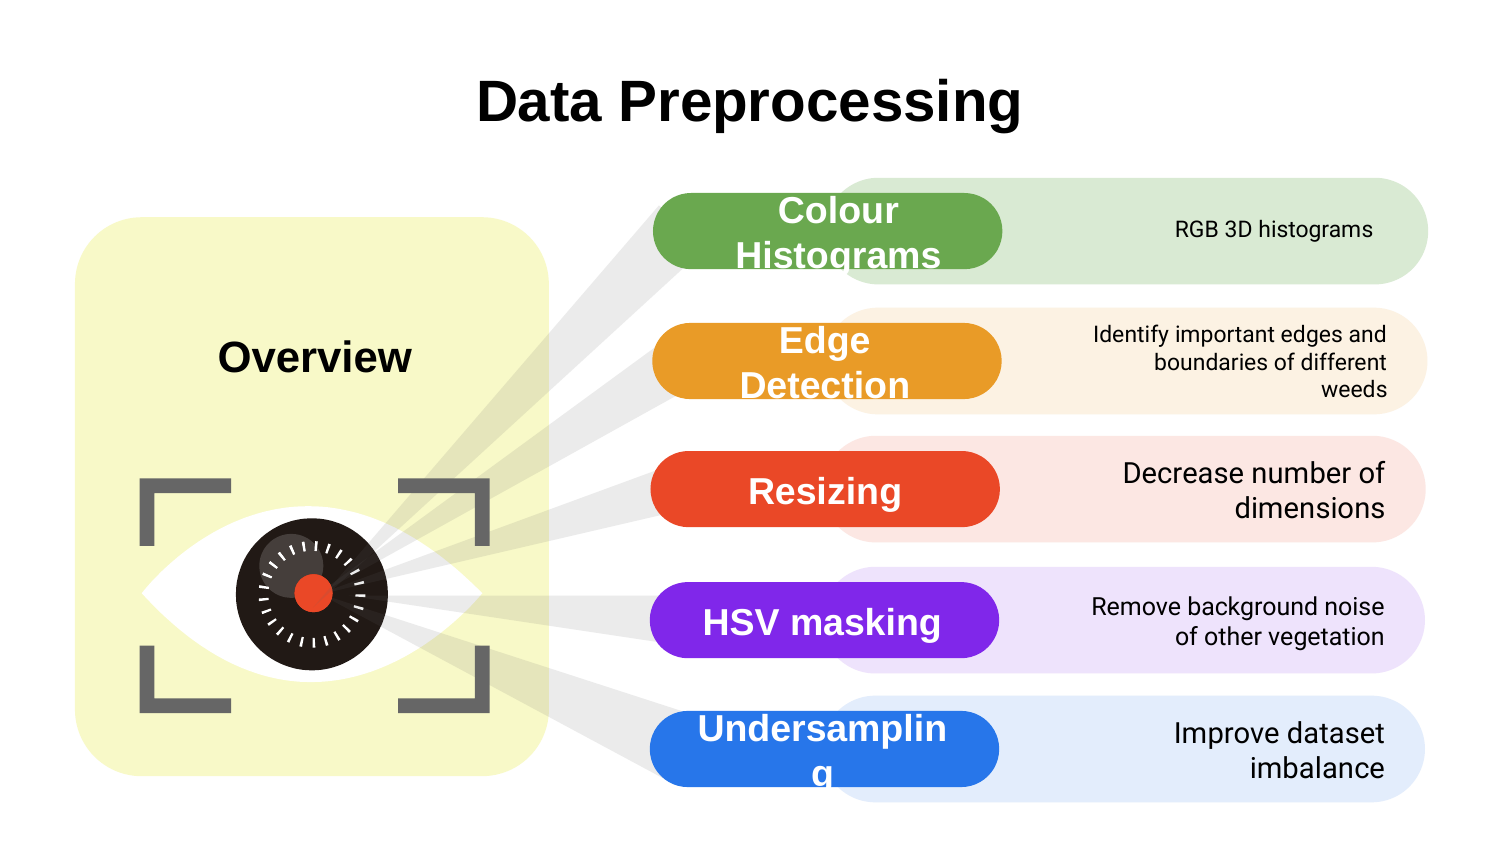

# Data Preprocessing

RGB 3D histograms
Colour Histograms

Overview

Edge Detection
Identify important edges and boundaries of different weeds

Resizing
Decrease number of dimensions

Remove background noise of other vegetation
HSV masking

Improve dataset imbalance
Undersampling